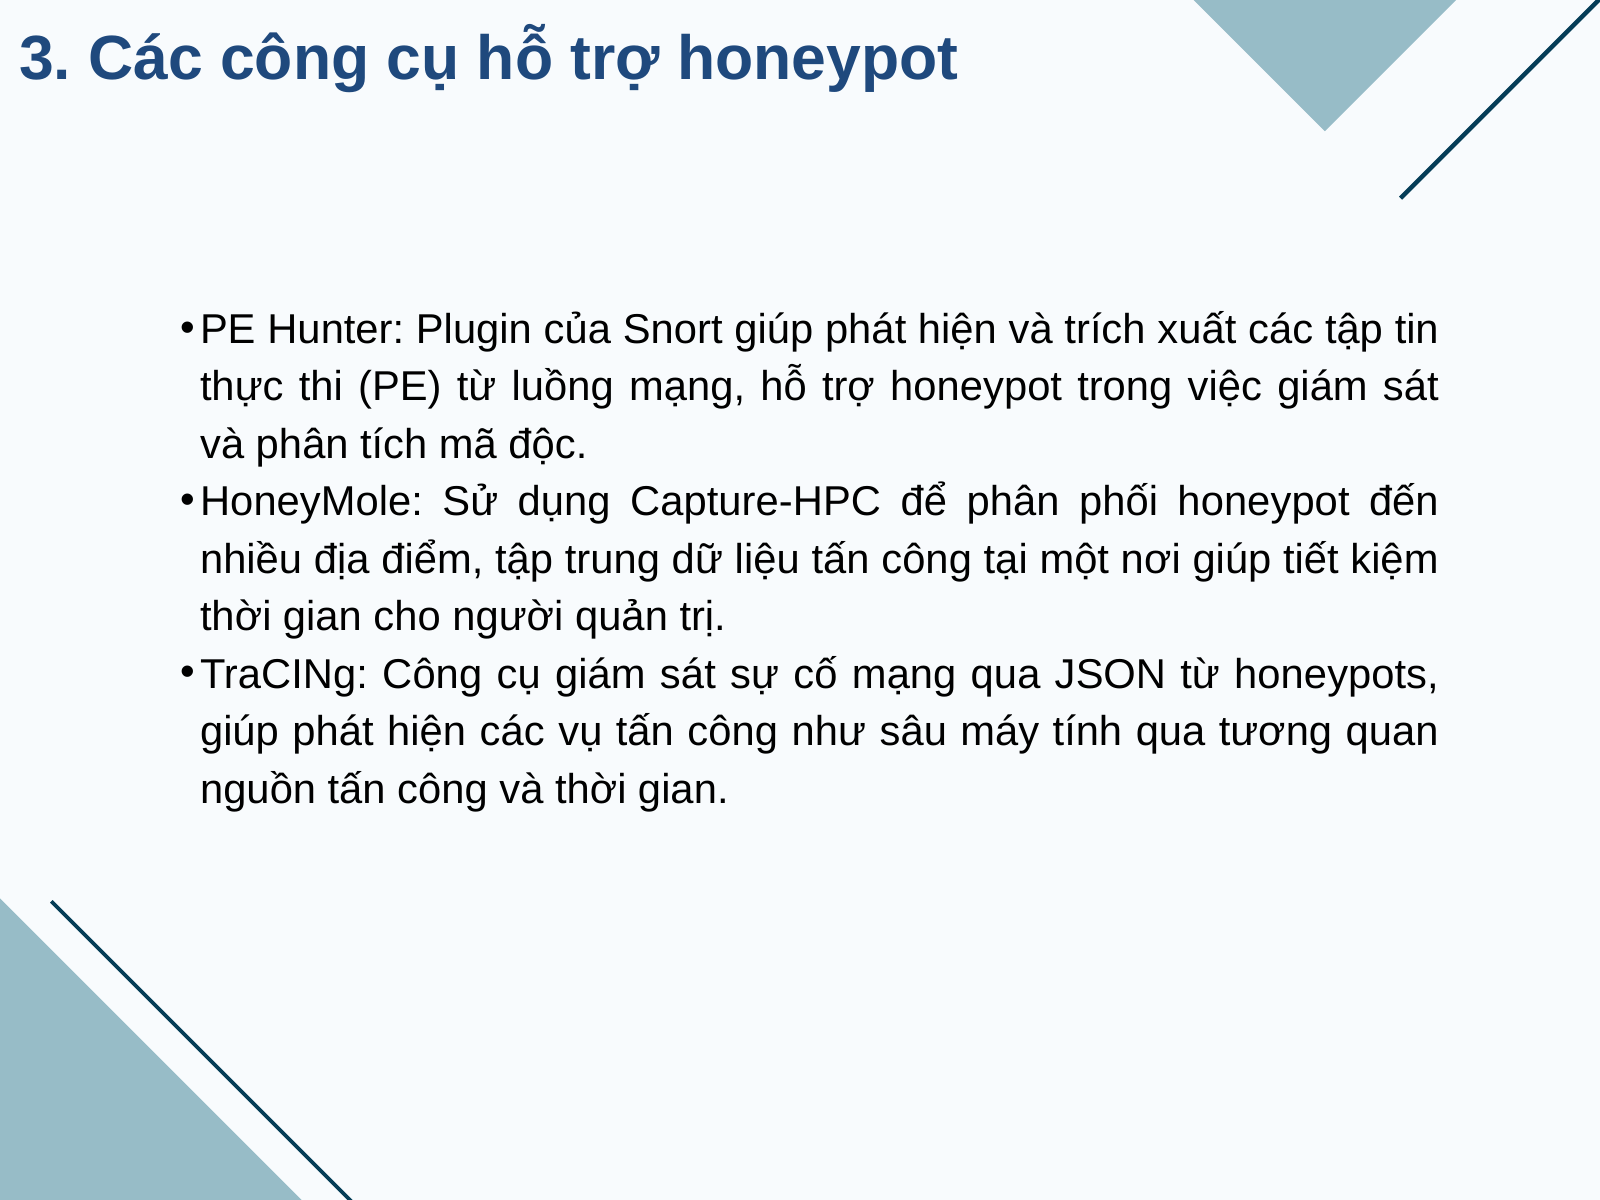

3. Các công cụ hỗ trợ honeypot
PE Hunter: Plugin của Snort giúp phát hiện và trích xuất các tập tin thực thi (PE) từ luồng mạng, hỗ trợ honeypot trong việc giám sát và phân tích mã độc.
HoneyMole: Sử dụng Capture-HPC để phân phối honeypot đến nhiều địa điểm, tập trung dữ liệu tấn công tại một nơi giúp tiết kiệm thời gian cho người quản trị.
TraCINg: Công cụ giám sát sự cố mạng qua JSON từ honeypots, giúp phát hiện các vụ tấn công như sâu máy tính qua tương quan nguồn tấn công và thời gian.